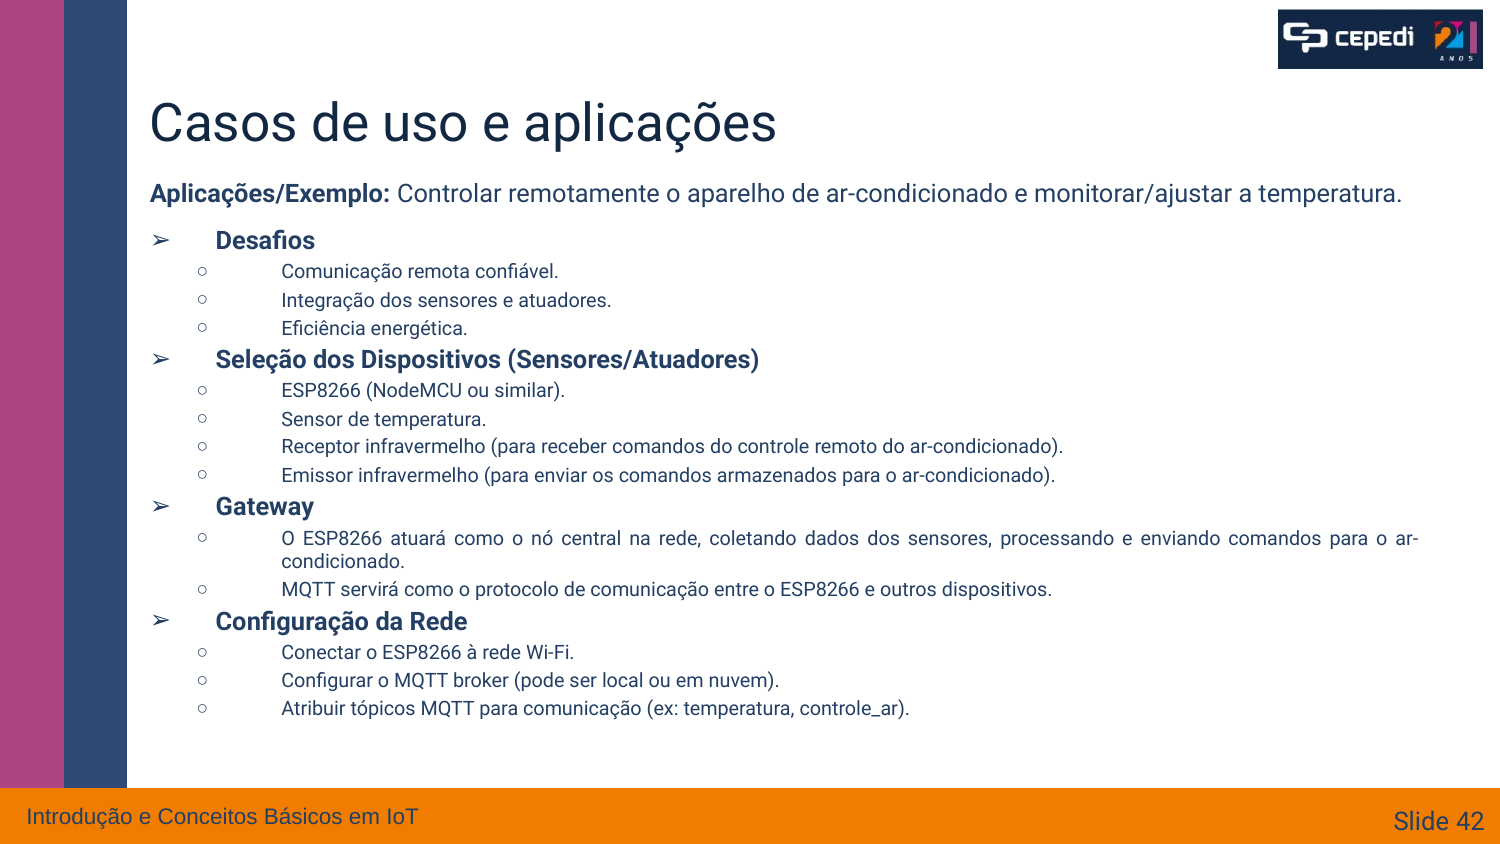

# Casos de uso e aplicações
Aplicações/Exemplo: Controlar remotamente o aparelho de ar-condicionado e monitorar/ajustar a temperatura.
Desafios
Comunicação remota confiável.
Integração dos sensores e atuadores.
Eficiência energética.
Seleção dos Dispositivos (Sensores/Atuadores)
ESP8266 (NodeMCU ou similar).
Sensor de temperatura.
Receptor infravermelho (para receber comandos do controle remoto do ar-condicionado).
Emissor infravermelho (para enviar os comandos armazenados para o ar-condicionado).
Gateway
O ESP8266 atuará como o nó central na rede, coletando dados dos sensores, processando e enviando comandos para o ar-condicionado.
MQTT servirá como o protocolo de comunicação entre o ESP8266 e outros dispositivos.
Configuração da Rede
Conectar o ESP8266 à rede Wi-Fi.
Configurar o MQTT broker (pode ser local ou em nuvem).
Atribuir tópicos MQTT para comunicação (ex: temperatura, controle_ar).
Introdução e Conceitos Básicos em IoT
Slide 42